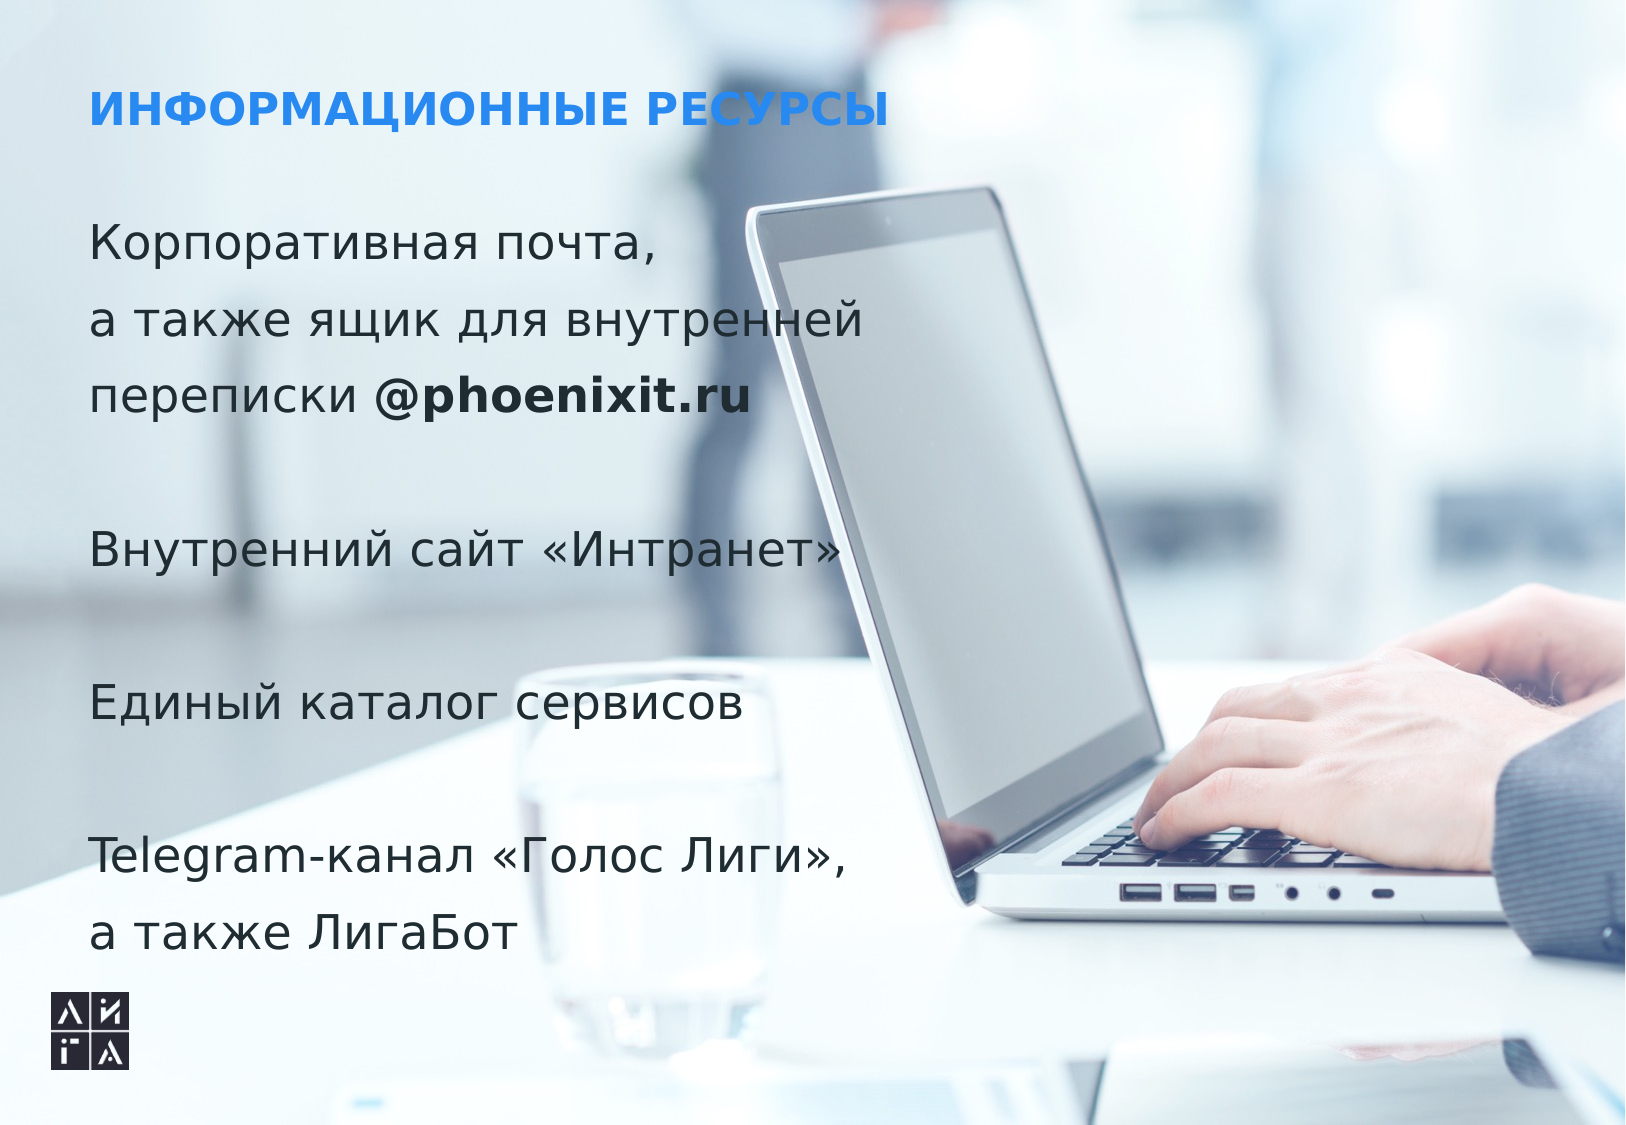

# ИНФОРМАЦИОННЫЕ РЕСУРСЫ
Корпоративная почта,
а также ящик для внутренней
переписки @phoenixit.ru

Внутренний сайт «Интранет»

Единый каталог сервисов

Telegram-канал «Голос Лиги»,
а также ЛигаБот